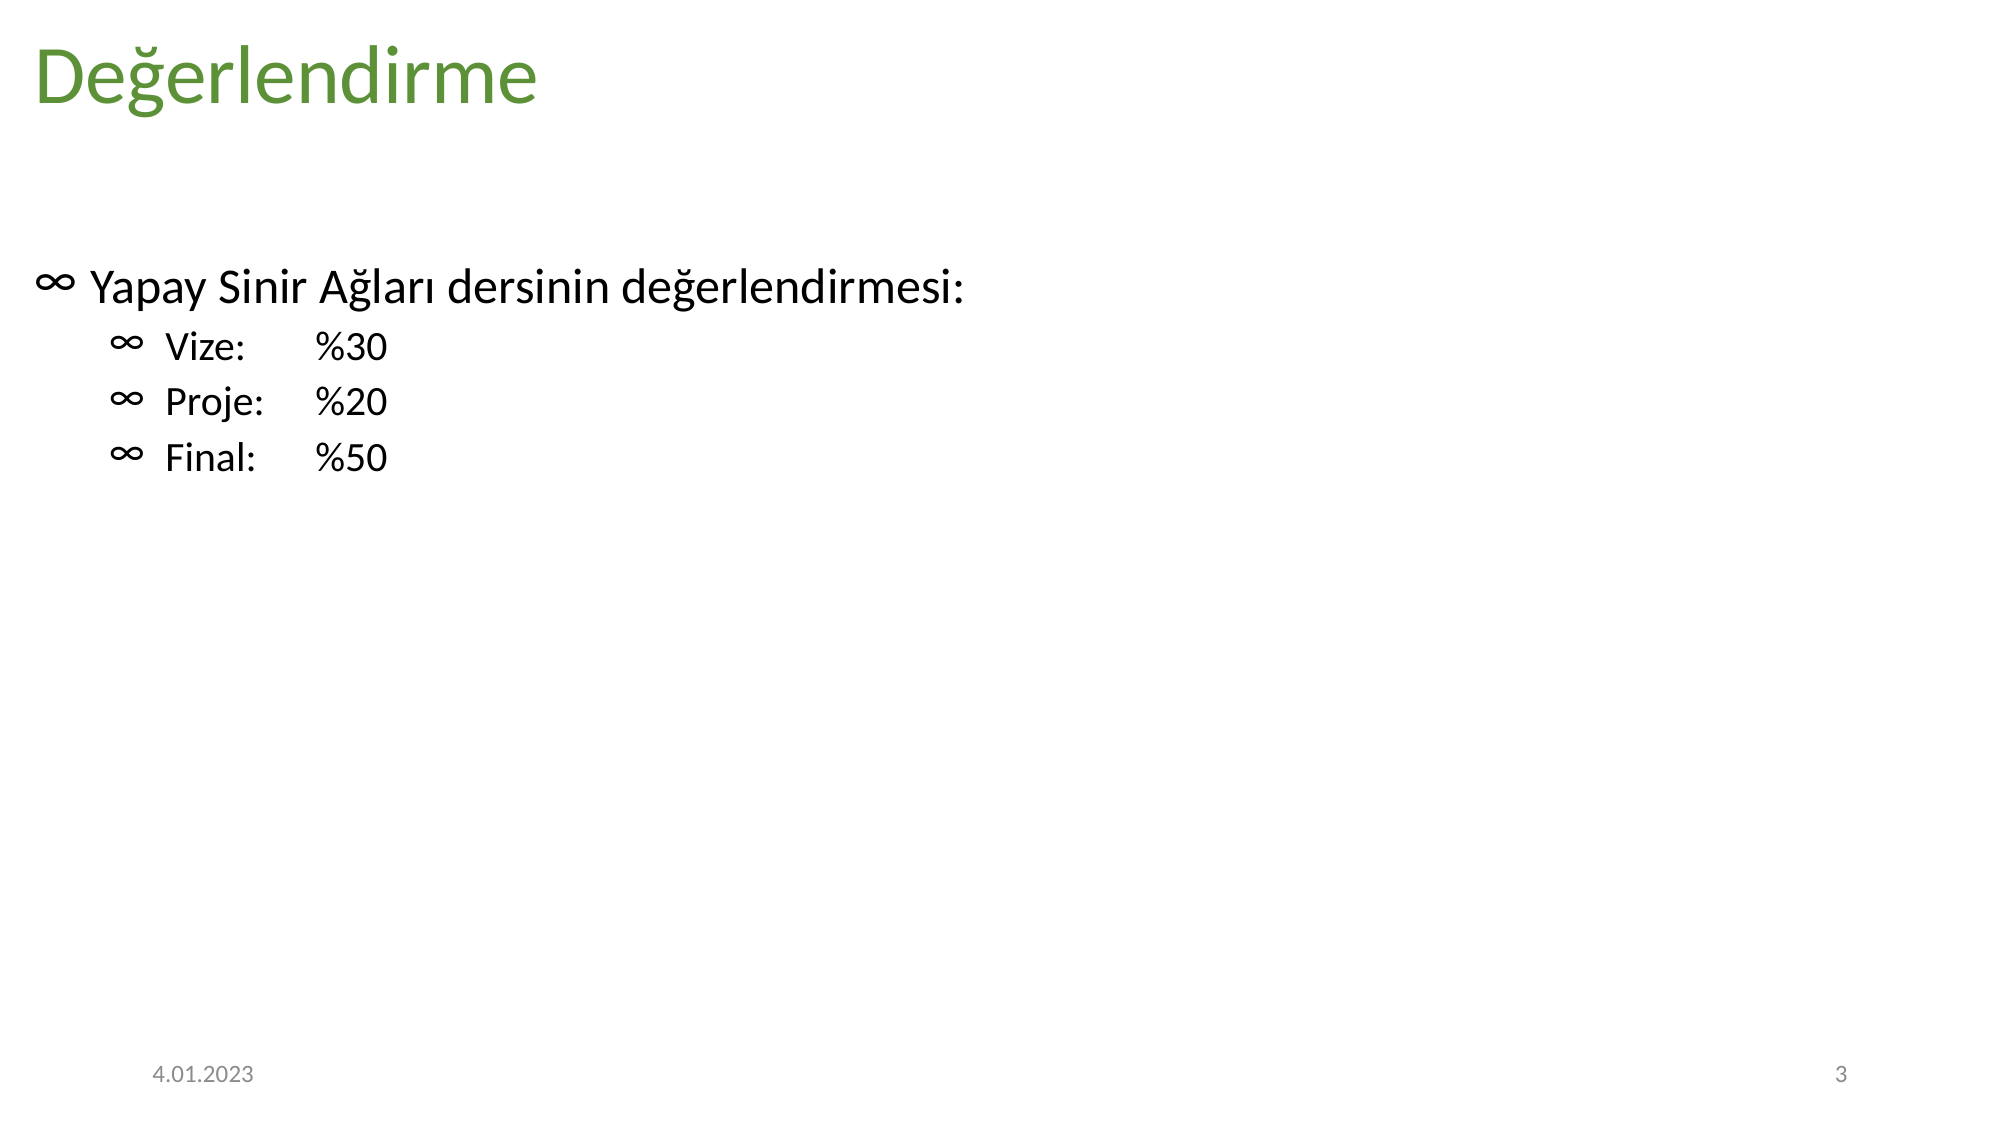

# Değerlendirme
Yapay Sinir Ağları dersinin değerlendirmesi:
Vize: 	%30
Proje: 	%20
Final:	%50

4.01.2023
3